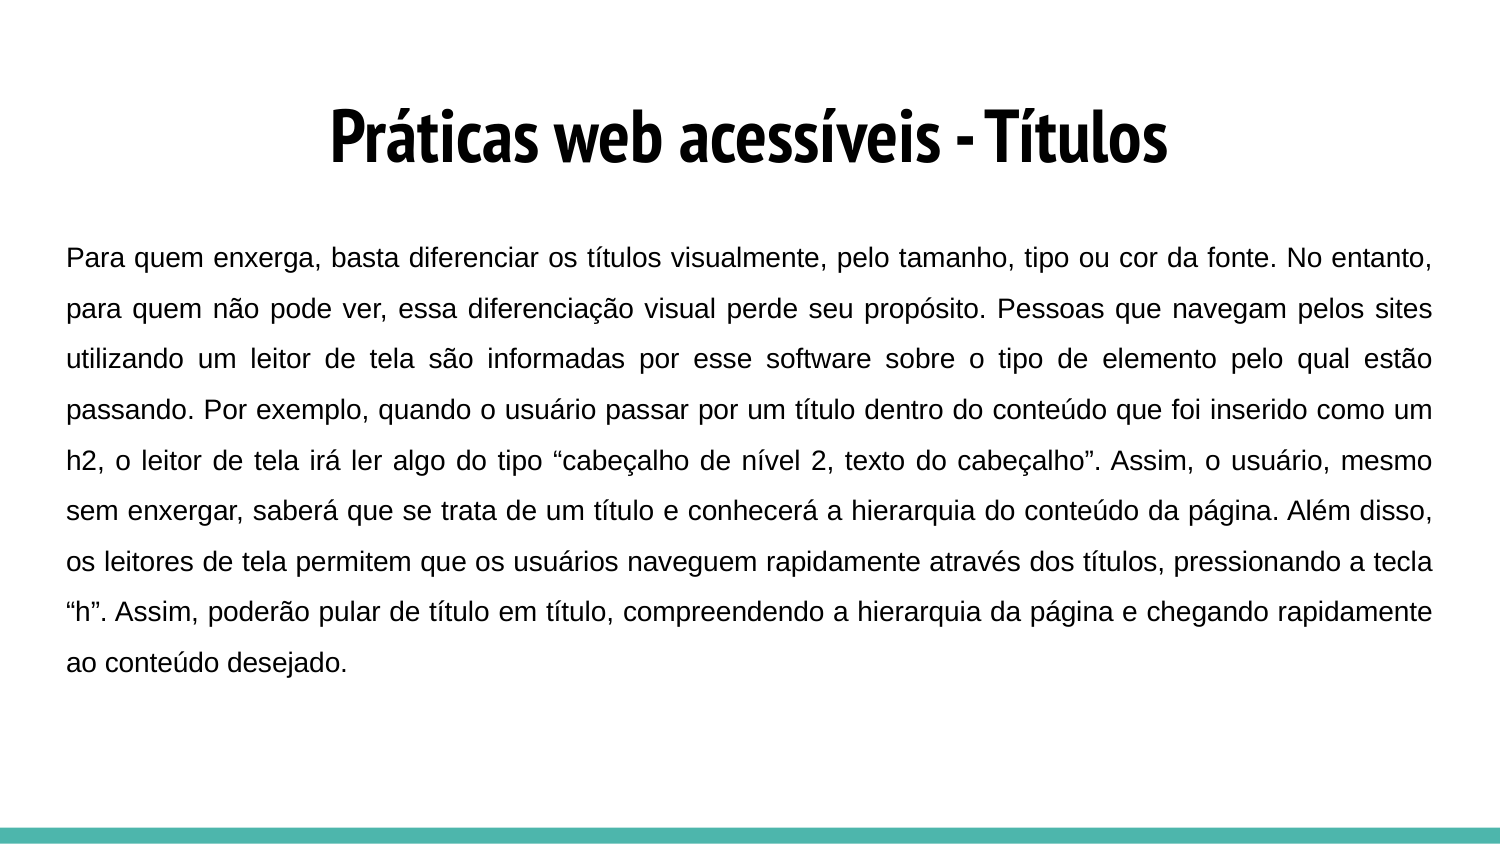

# Práticas web acessíveis - Títulos
Para quem enxerga, basta diferenciar os títulos visualmente, pelo tamanho, tipo ou cor da fonte. No entanto, para quem não pode ver, essa diferenciação visual perde seu propósito. Pessoas que navegam pelos sites utilizando um leitor de tela são informadas por esse software sobre o tipo de elemento pelo qual estão passando. Por exemplo, quando o usuário passar por um título dentro do conteúdo que foi inserido como um h2, o leitor de tela irá ler algo do tipo “cabeçalho de nível 2, texto do cabeçalho”. Assim, o usuário, mesmo sem enxergar, saberá que se trata de um título e conhecerá a hierarquia do conteúdo da página. Além disso, os leitores de tela permitem que os usuários naveguem rapidamente através dos títulos, pressionando a tecla “h”. Assim, poderão pular de título em título, compreendendo a hierarquia da página e chegando rapidamente ao conteúdo desejado.